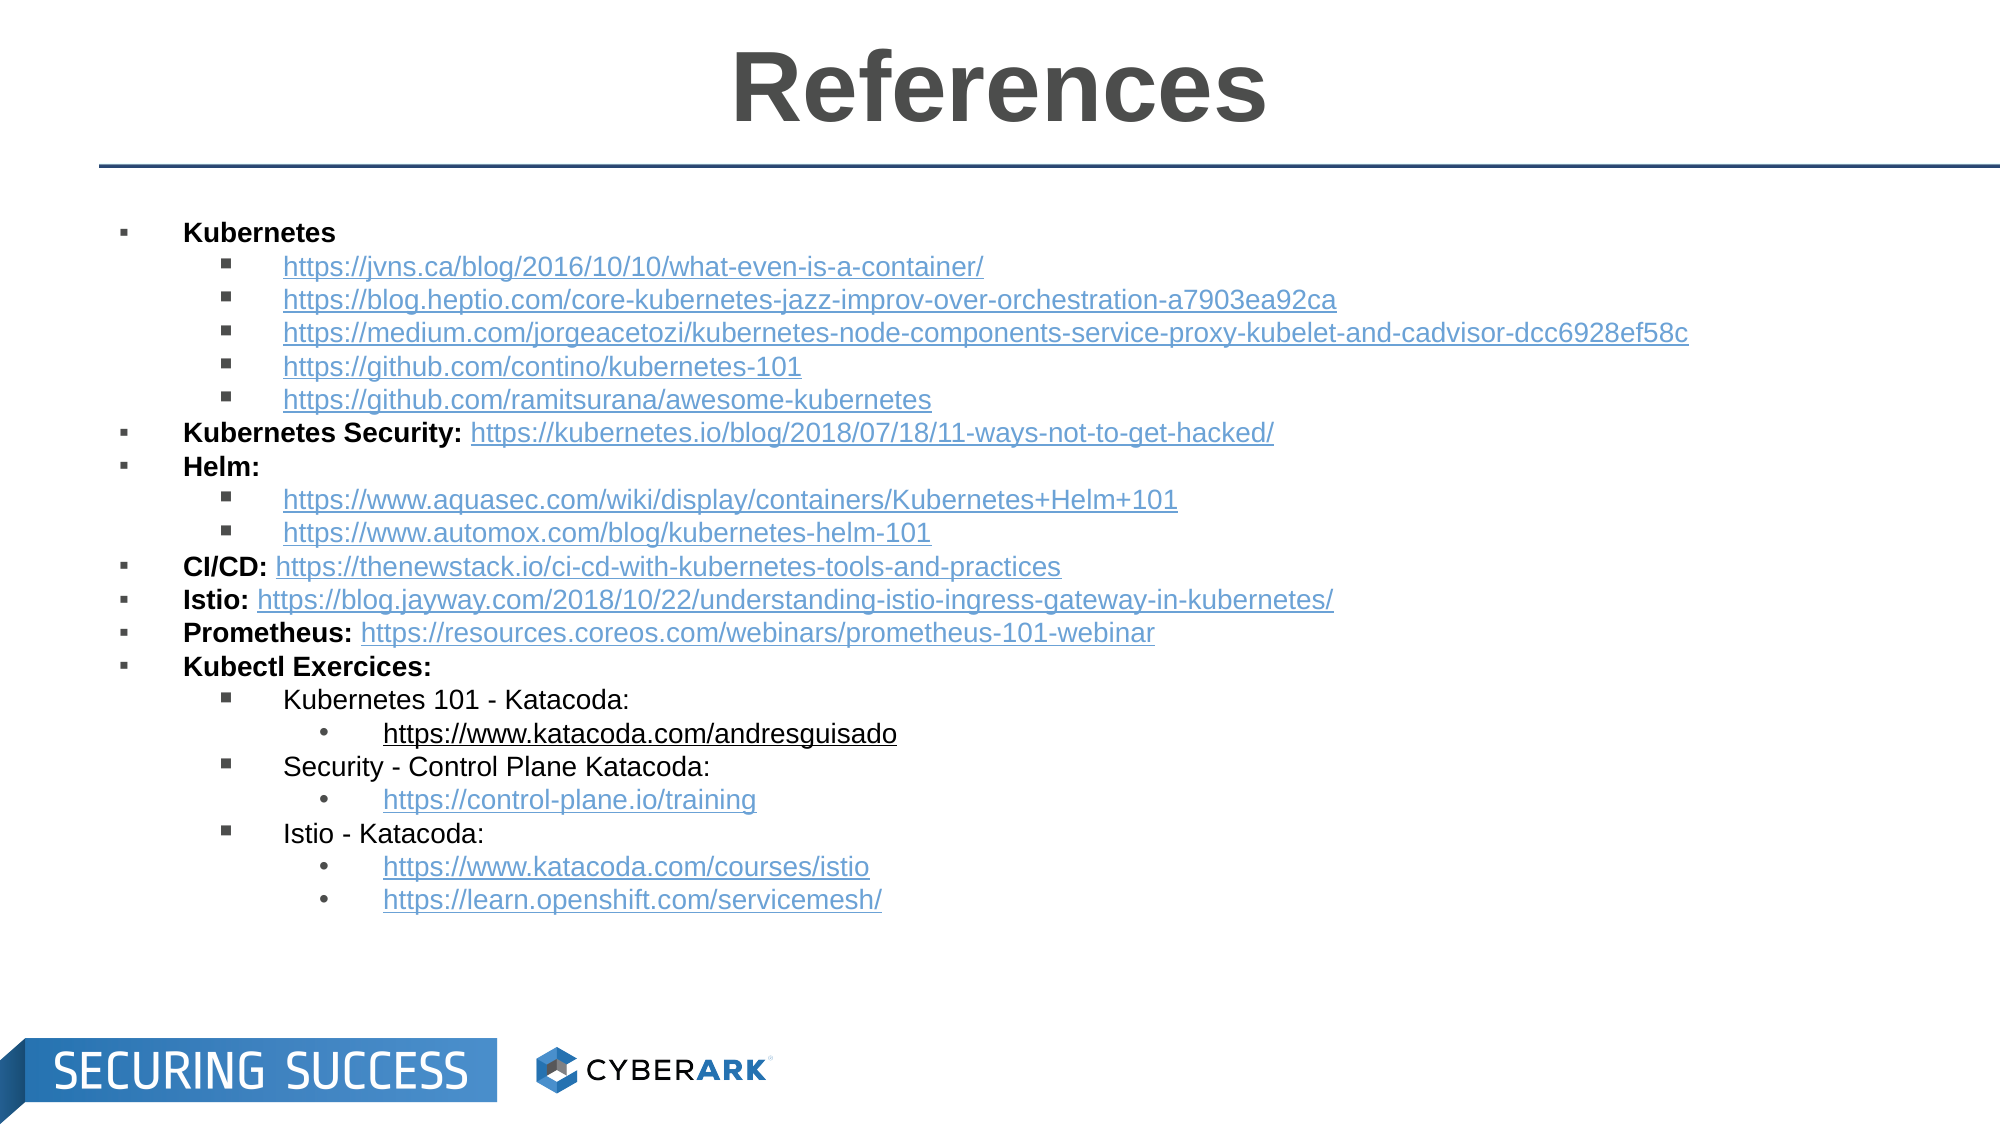

# References
Kubernetes
https://jvns.ca/blog/2016/10/10/what-even-is-a-container/
https://blog.heptio.com/core-kubernetes-jazz-improv-over-orchestration-a7903ea92ca
https://medium.com/jorgeacetozi/kubernetes-node-components-service-proxy-kubelet-and-cadvisor-dcc6928ef58c
https://github.com/contino/kubernetes-101
https://github.com/ramitsurana/awesome-kubernetes
Kubernetes Security: https://kubernetes.io/blog/2018/07/18/11-ways-not-to-get-hacked/
Helm:
https://www.aquasec.com/wiki/display/containers/Kubernetes+Helm+101
https://www.automox.com/blog/kubernetes-helm-101
CI/CD: https://thenewstack.io/ci-cd-with-kubernetes-tools-and-practices
Istio: https://blog.jayway.com/2018/10/22/understanding-istio-ingress-gateway-in-kubernetes/
Prometheus: https://resources.coreos.com/webinars/prometheus-101-webinar
Kubectl Exercices:
Kubernetes 101 - Katacoda:
https://www.katacoda.com/andresguisado
Security - Control Plane Katacoda:
https://control-plane.io/training
Istio - Katacoda:
https://www.katacoda.com/courses/istio
https://learn.openshift.com/servicemesh/